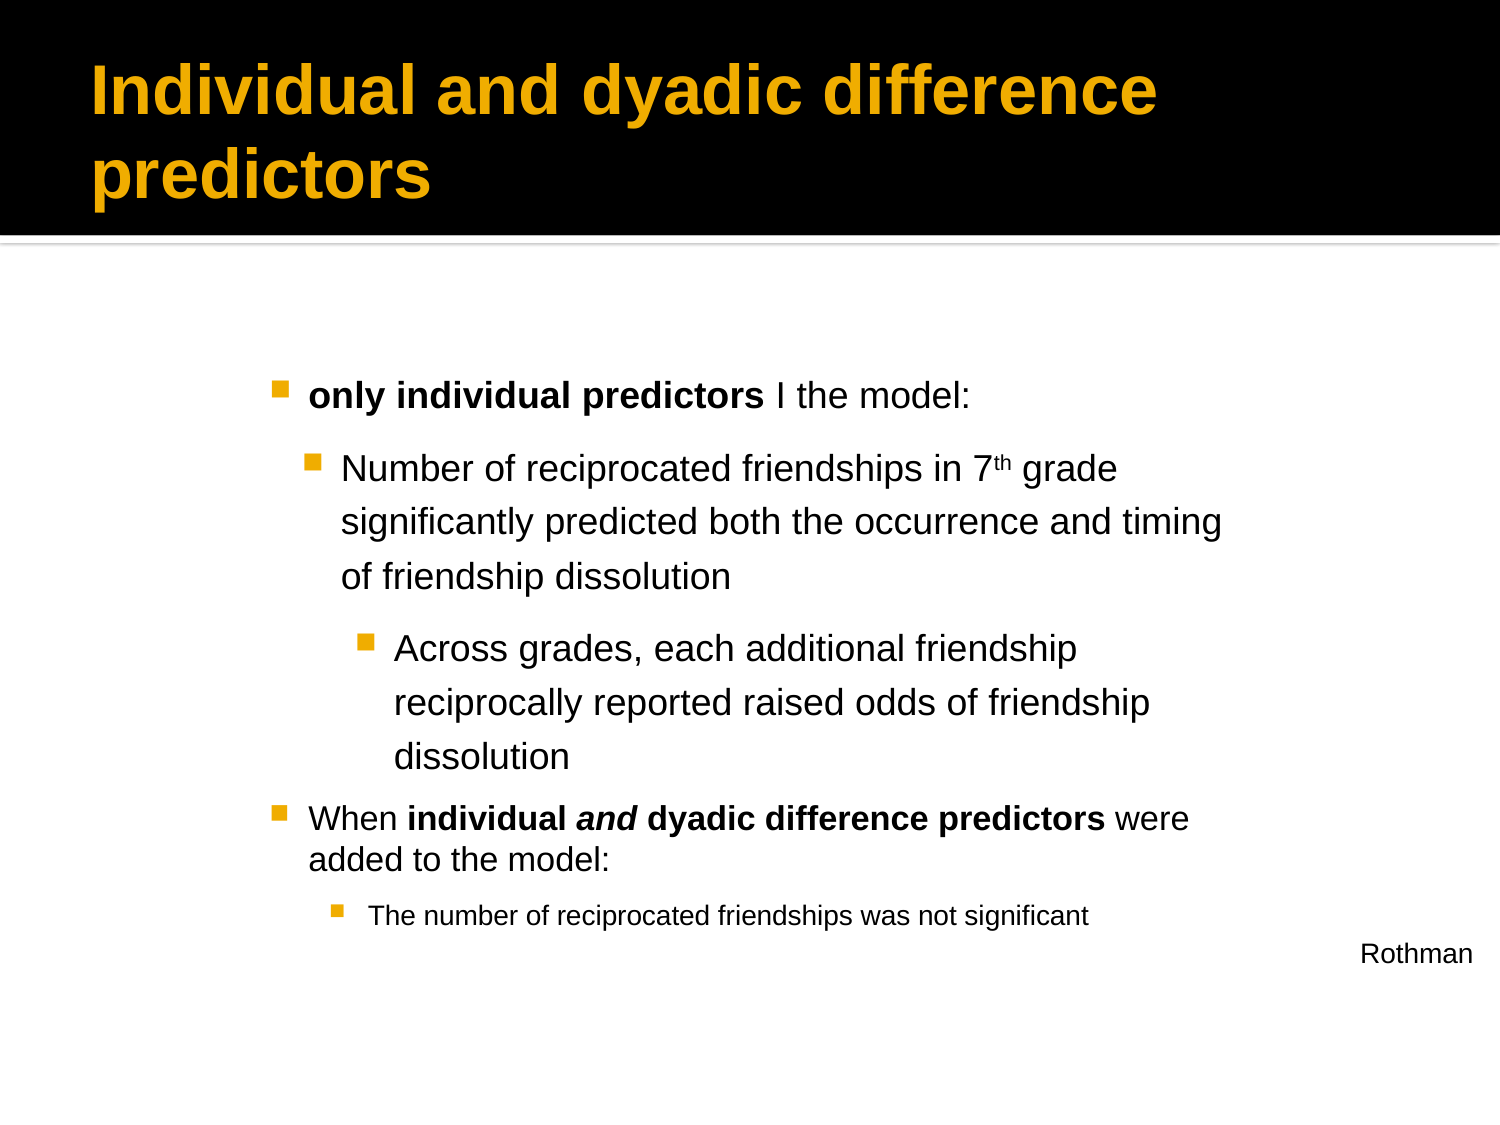

# Individual and dyadic difference predictors
only individual predictors I the model:
Number of reciprocated friendships in 7th grade significantly predicted both the occurrence and timing of friendship dissolution
Across grades, each additional friendship reciprocally reported raised odds of friendship dissolution
When individual and dyadic difference predictors were added to the model:
The number of reciprocated friendships was not significant

Rothman